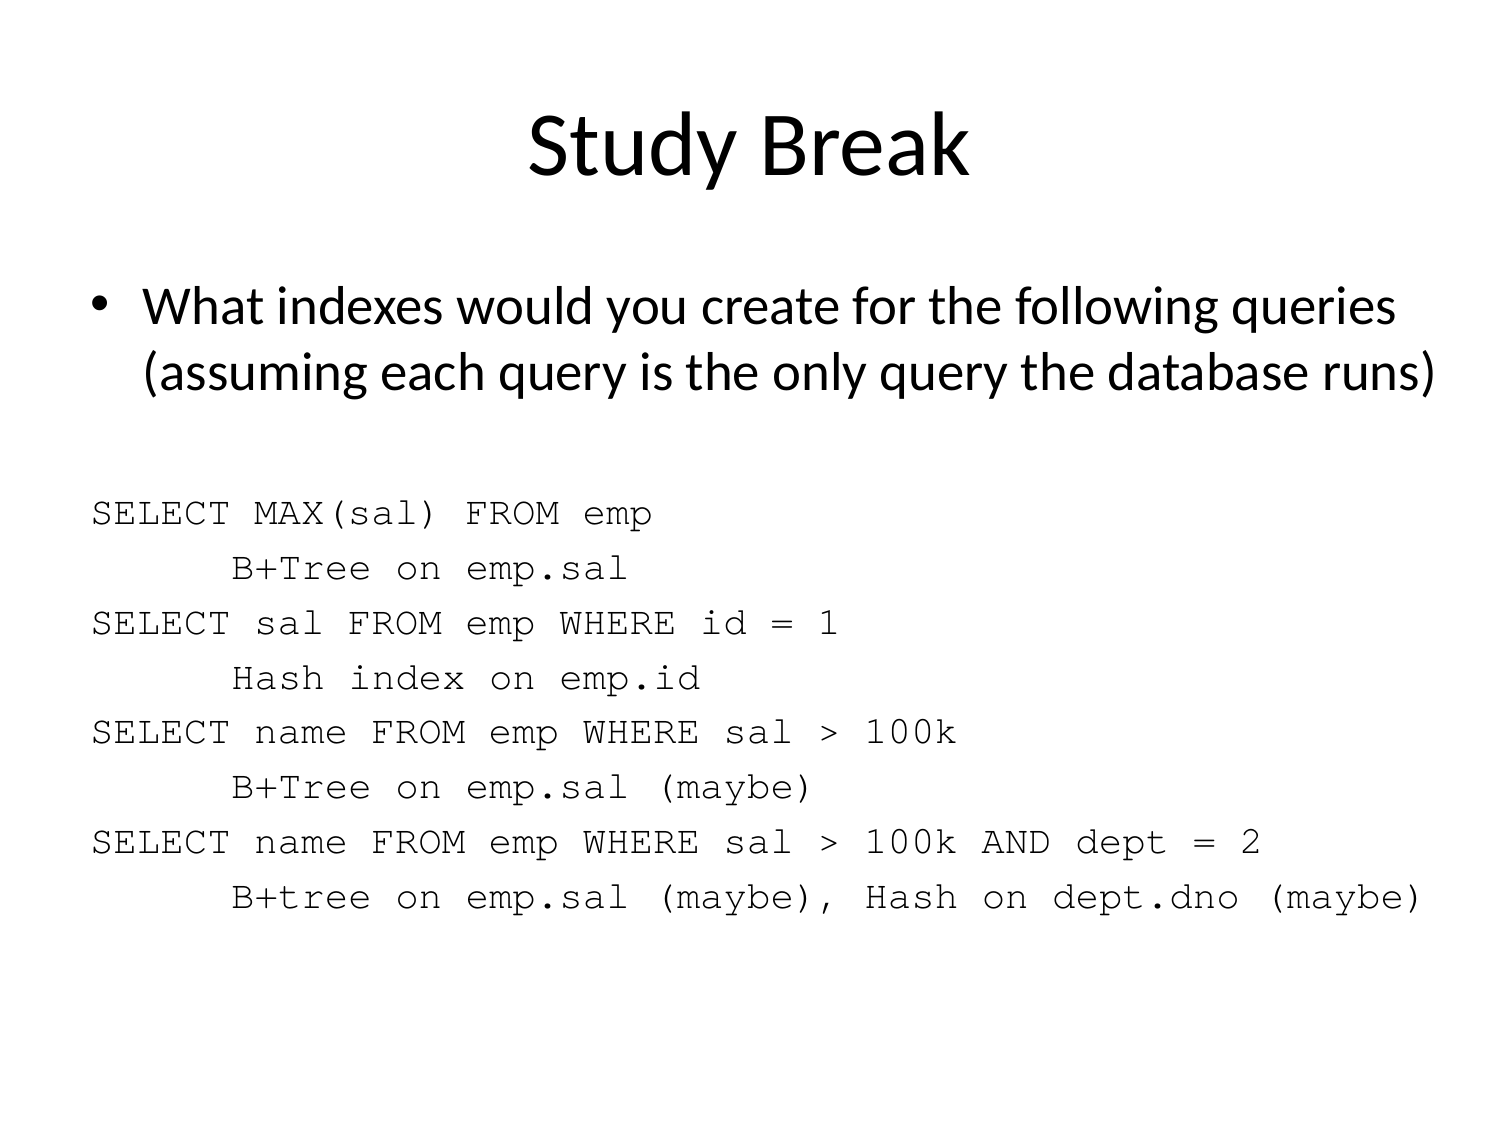

# Study Break
What indexes would you create for the following queries (assuming each query is the only query the database runs)

SELECT MAX(sal) FROM emp
	B+Tree on emp.sal
SELECT sal FROM emp WHERE id = 1
	Hash index on emp.id
SELECT name FROM emp WHERE sal > 100k
	B+Tree on emp.sal (maybe)
SELECT name FROM emp WHERE sal > 100k AND dept = 2
	B+tree on emp.sal (maybe), Hash on dept.dno (maybe)